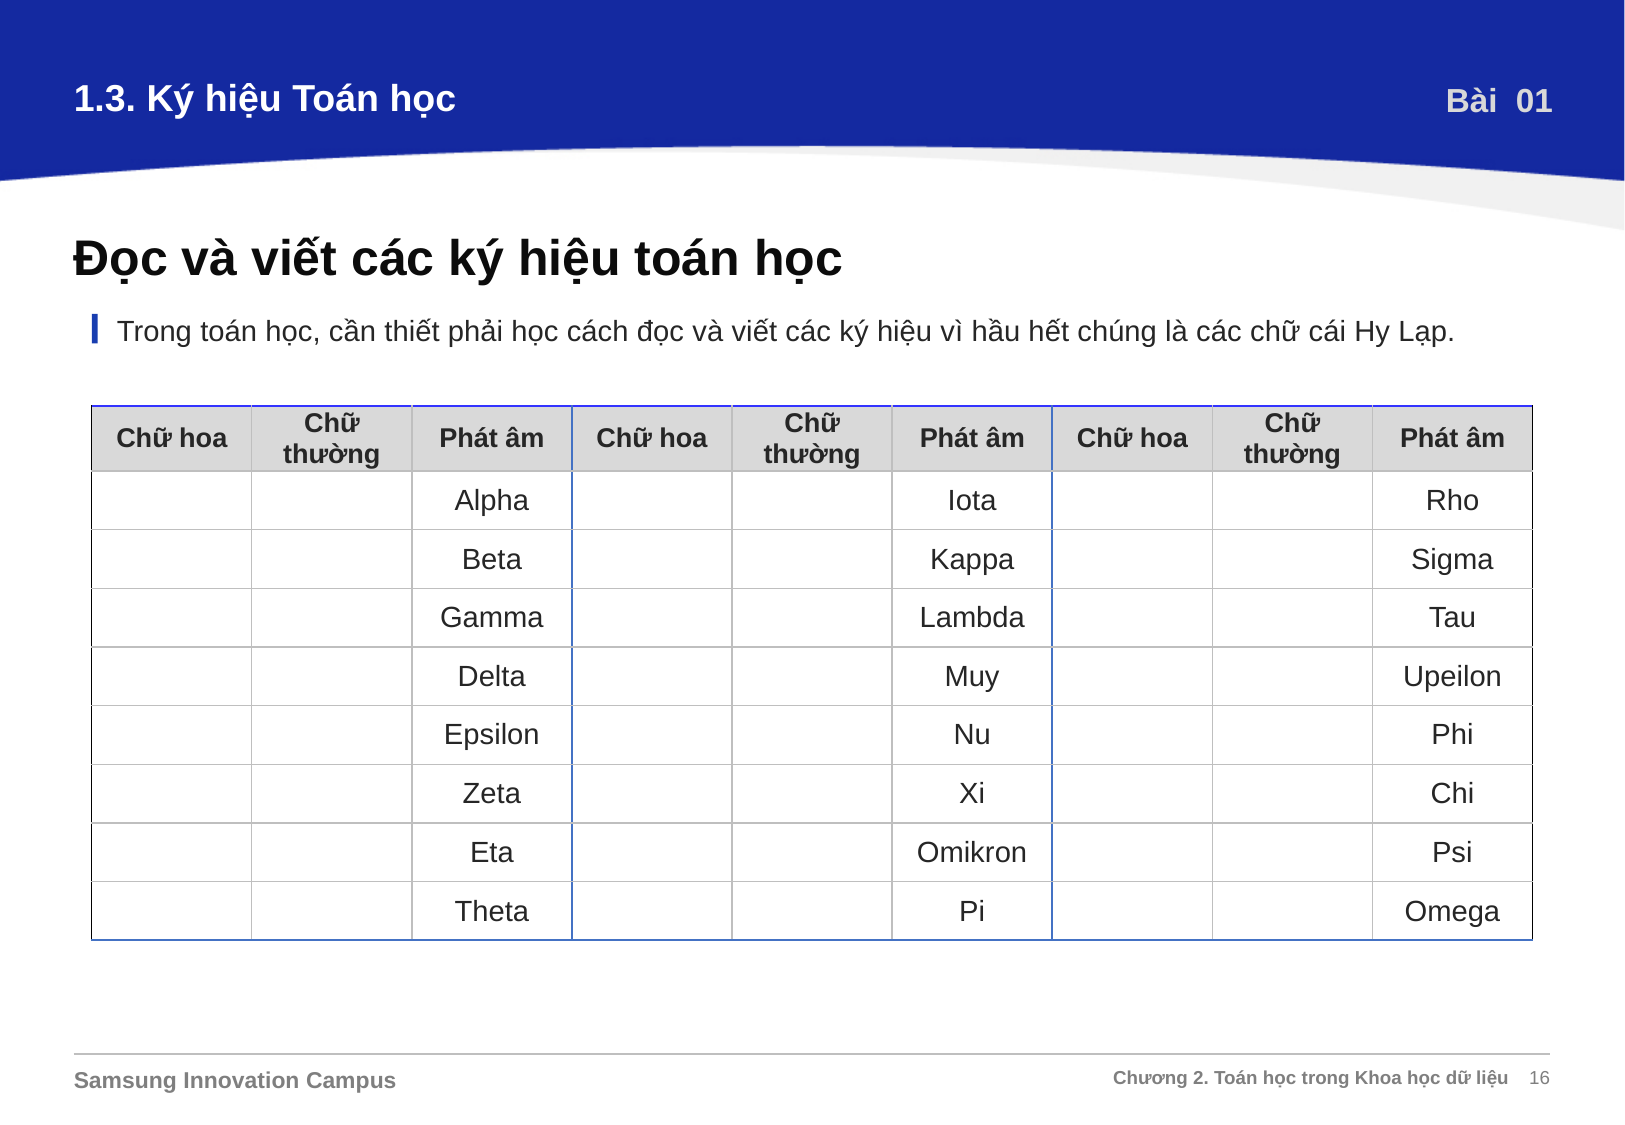

1.3. Ký hiệu Toán học
Bài  01
Đọc và viết các ký hiệu toán học
Trong toán học, cần thiết phải học cách đọc và viết các ký hiệu vì hầu hết chúng là các chữ cái Hy Lạp.

| Chữ hoa | Chữ thường | Phát âm | Chữ hoa | Chữ thường | Phát âm | Chữ hoa | Chữ thường | Phát âm |
| --- | --- | --- | --- | --- | --- | --- | --- | --- |
|  |  | Alpha |  |  | Iota |  |  | Rho |
|  |  | Beta |  |  | Kappa |  |  | Sigma |
|  |  | Gamma |  |  | Lambda |  |  | Tau |
|  |  | Delta |  |  | Muy |  |  | Upeilon |
|  |  | Epsilon |  |  | Nu |  |  | Phi |
|  |  | Zeta |  |  | Xi |  |  | Chi |
|  |  | Eta |  |  | Omikron |  |  | Psi |
|  |  | Theta |  |  | Pi |  |  | Omega |